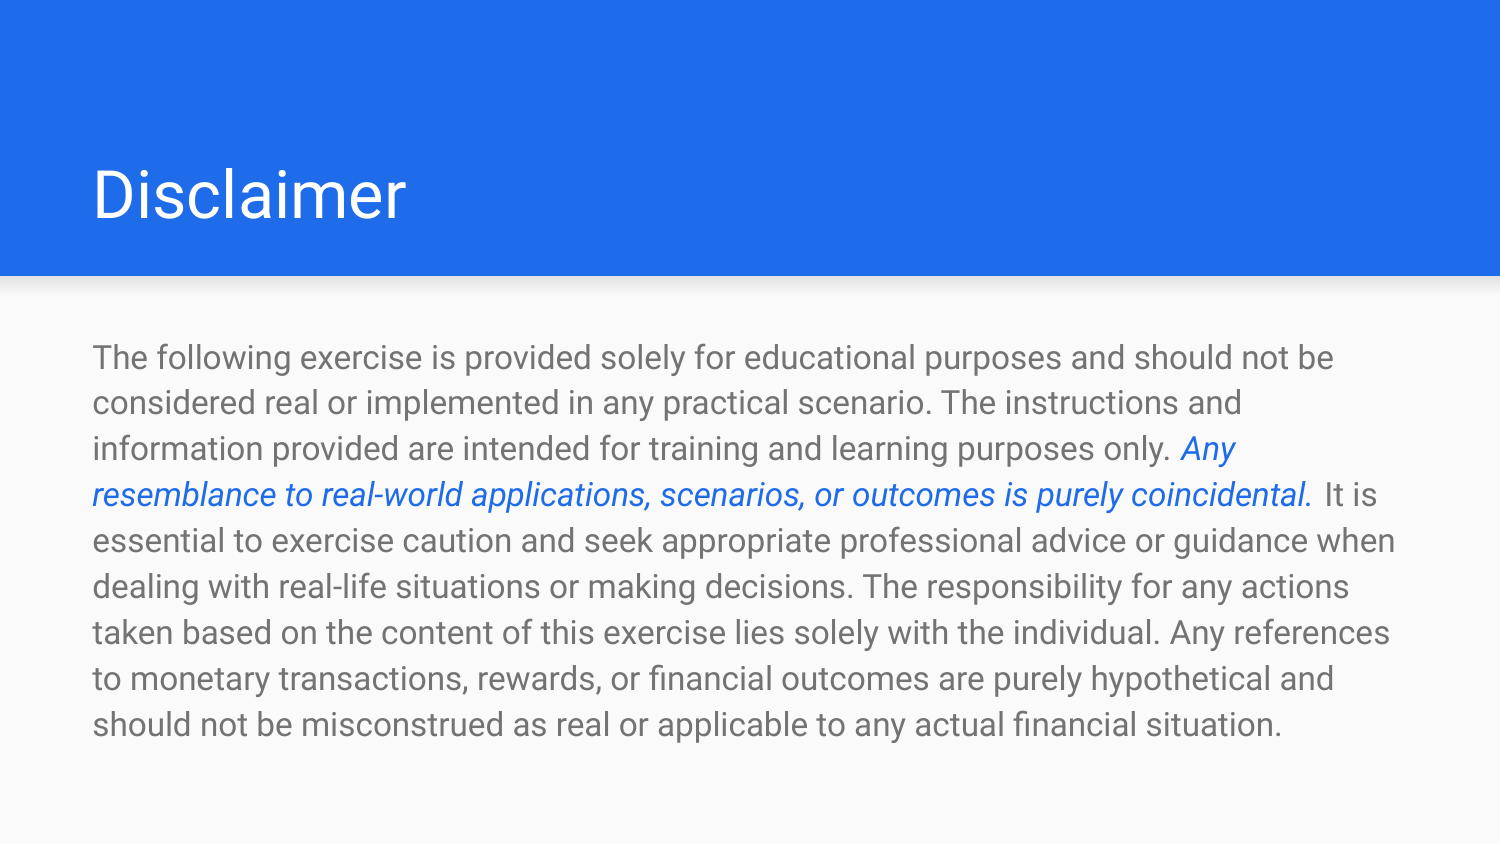

# Disclaimer
The following exercise is provided solely for educational purposes and should not be considered real or implemented in any practical scenario. The instructions and information provided are intended for training and learning purposes only. Any resemblance to real-world applications, scenarios, or outcomes is purely coincidental. It is essential to exercise caution and seek appropriate professional advice or guidance when dealing with real-life situations or making decisions. The responsibility for any actions taken based on the content of this exercise lies solely with the individual. Any references to monetary transactions, rewards, or financial outcomes are purely hypothetical and should not be misconstrued as real or applicable to any actual financial situation.